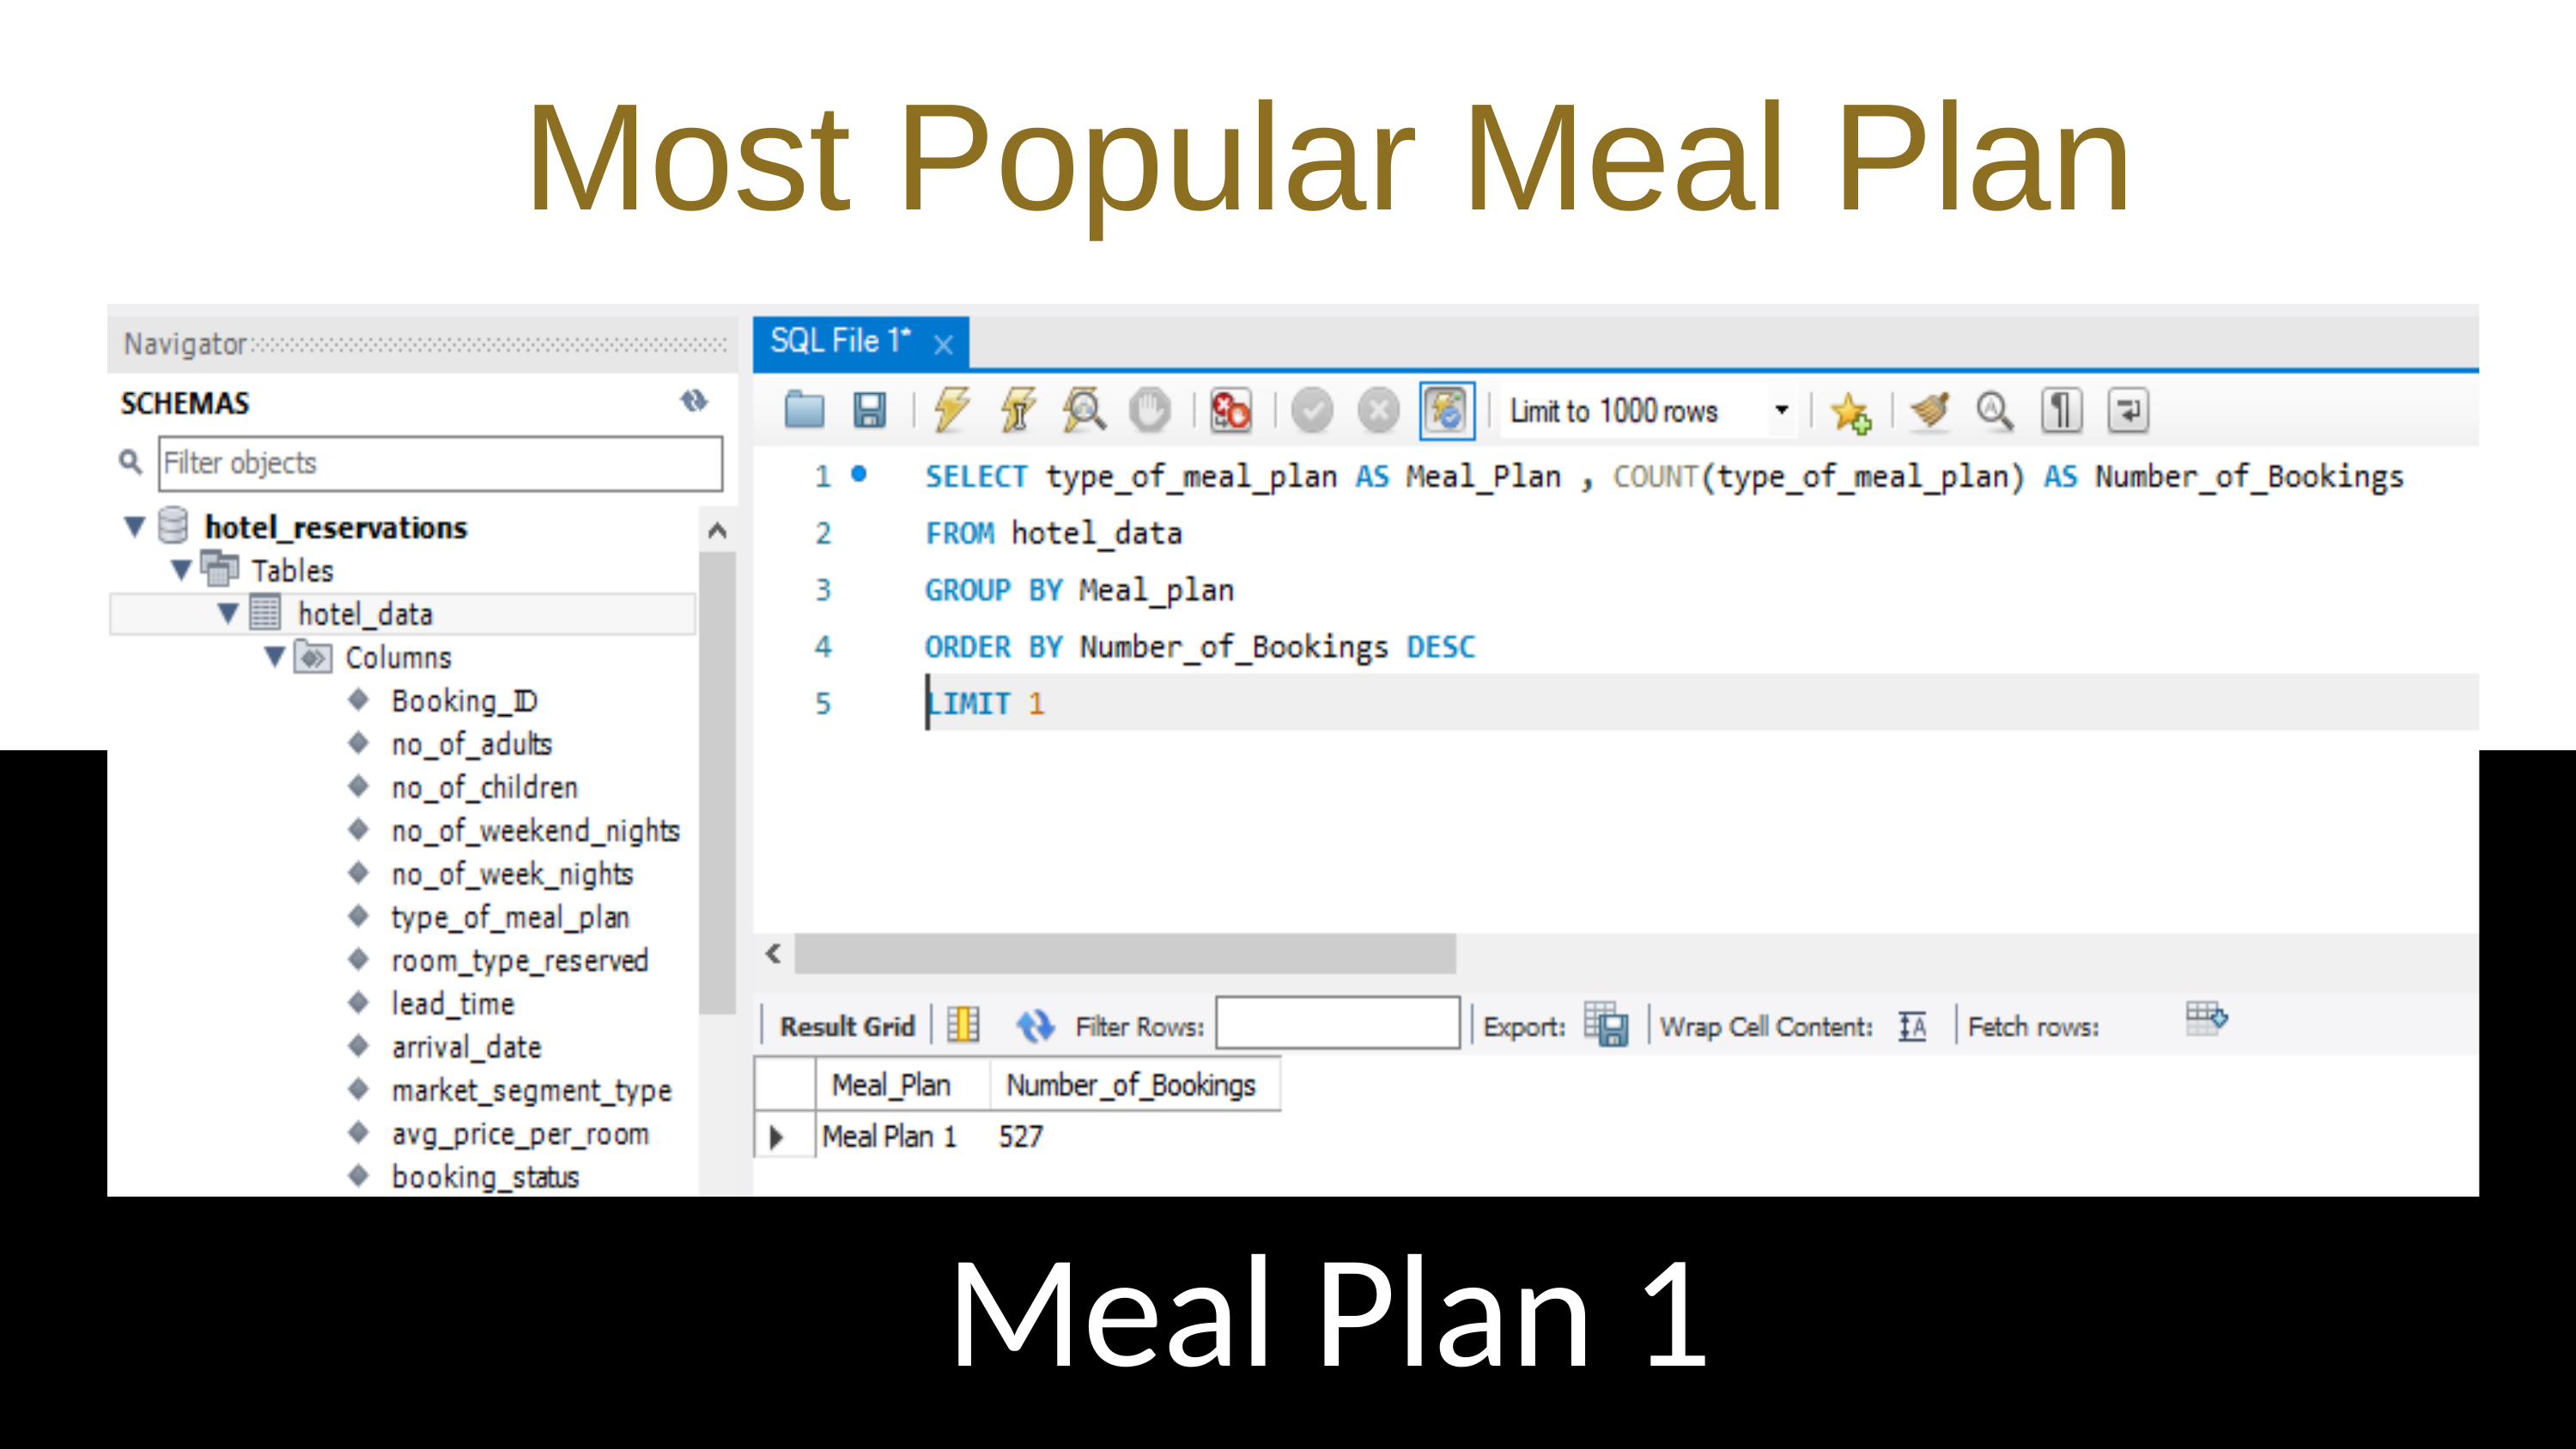

Most Popular Meal Plan

Meal Plan 1